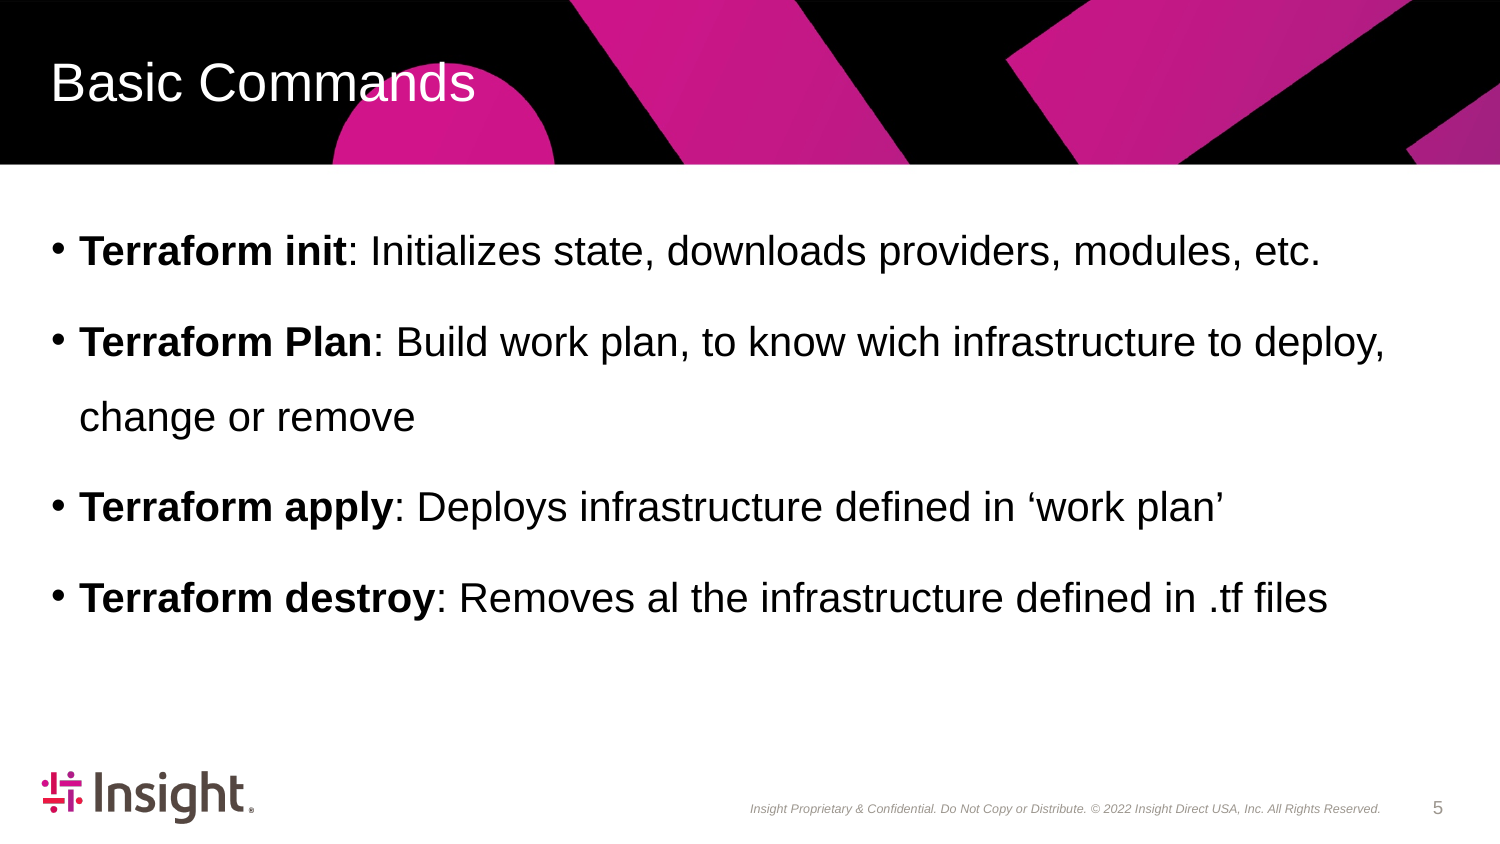

# Basic Commands
Terraform init: Initializes state, downloads providers, modules, etc.
Terraform Plan: Build work plan, to know wich infrastructure to deploy, change or remove
Terraform apply: Deploys infrastructure defined in ‘work plan’
Terraform destroy: Removes al the infrastructure defined in .tf files